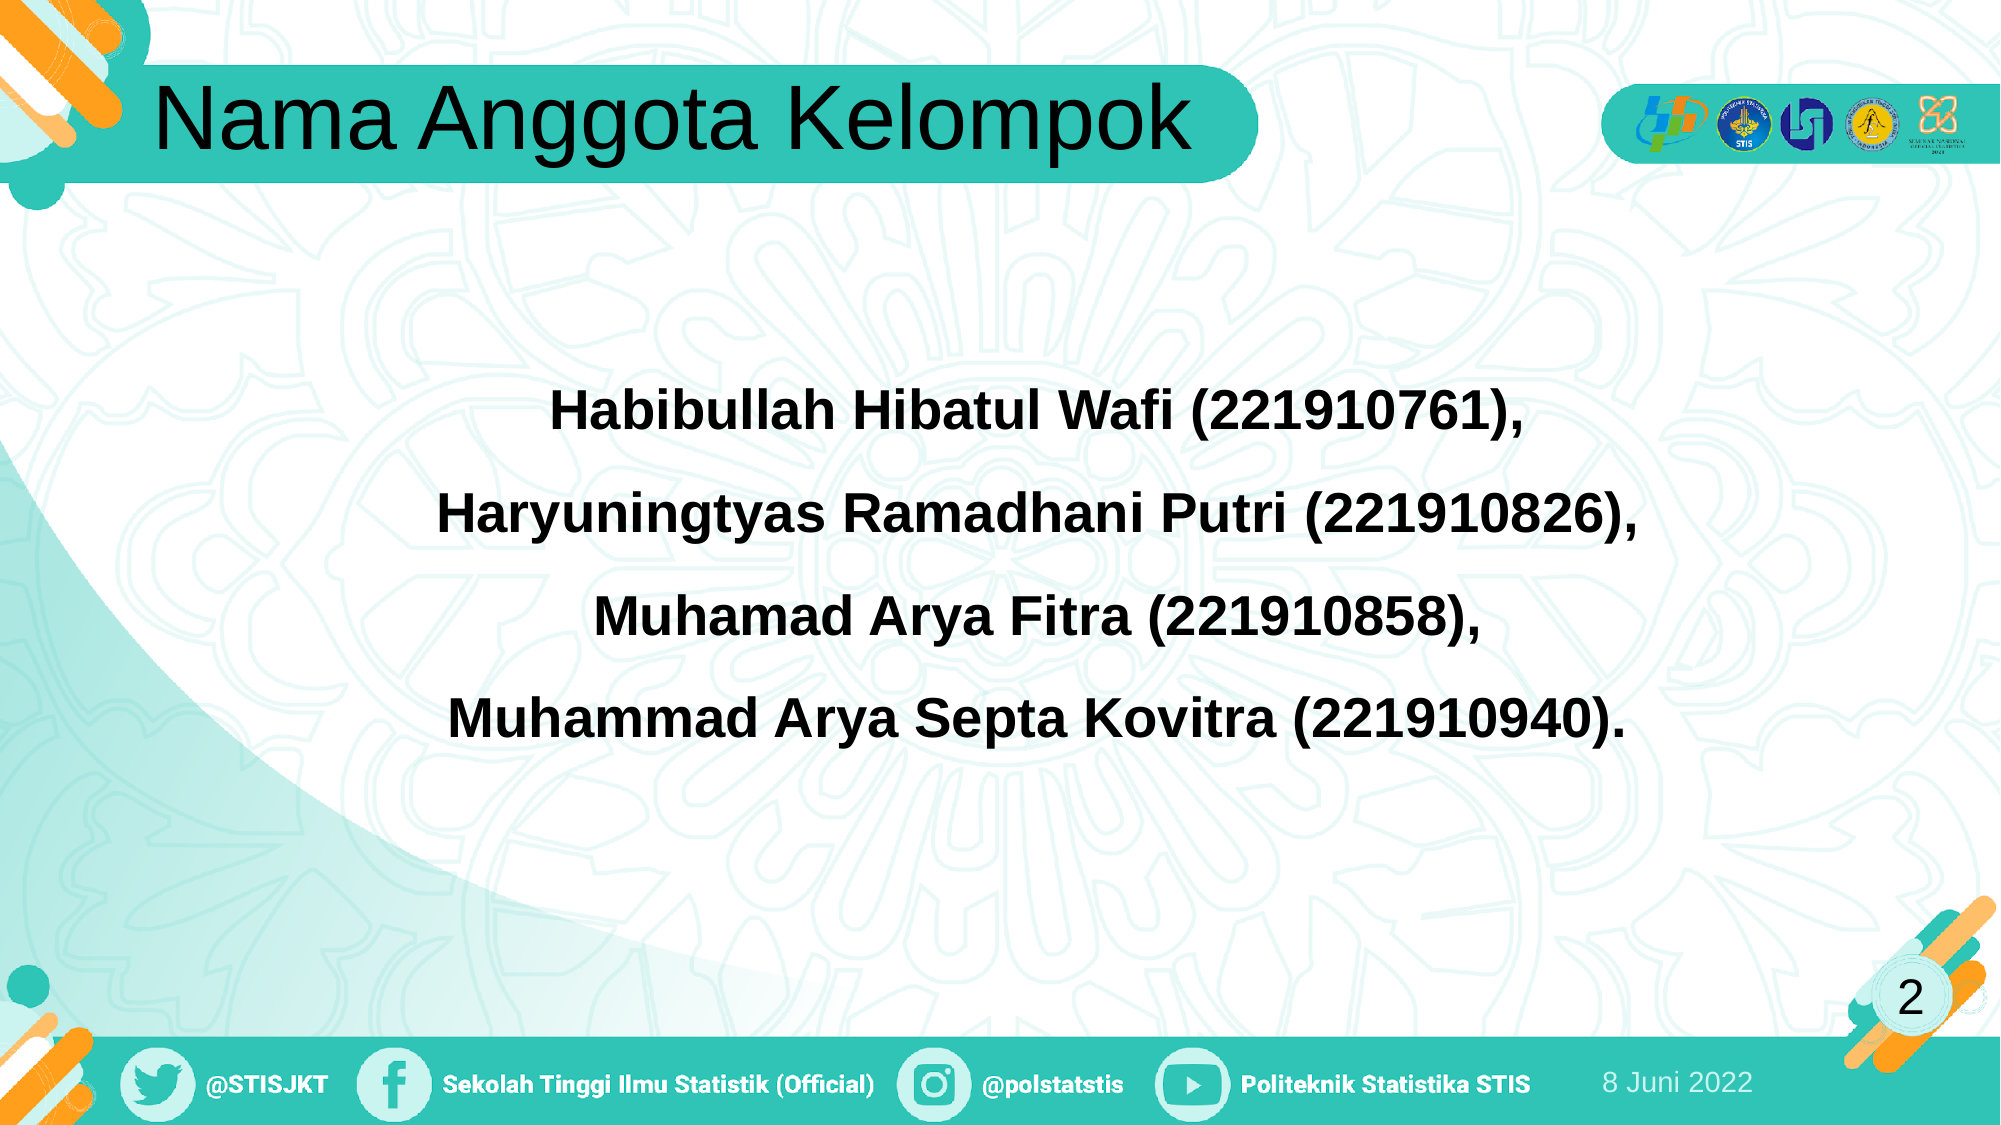

# Nama Anggota Kelompok
Habibullah Hibatul Wafi (221910761),
Haryuningtyas Ramadhani Putri (221910826),
Muhamad Arya Fitra (221910858),
Muhammad Arya Septa Kovitra (221910940).

2

8 Juni 2022